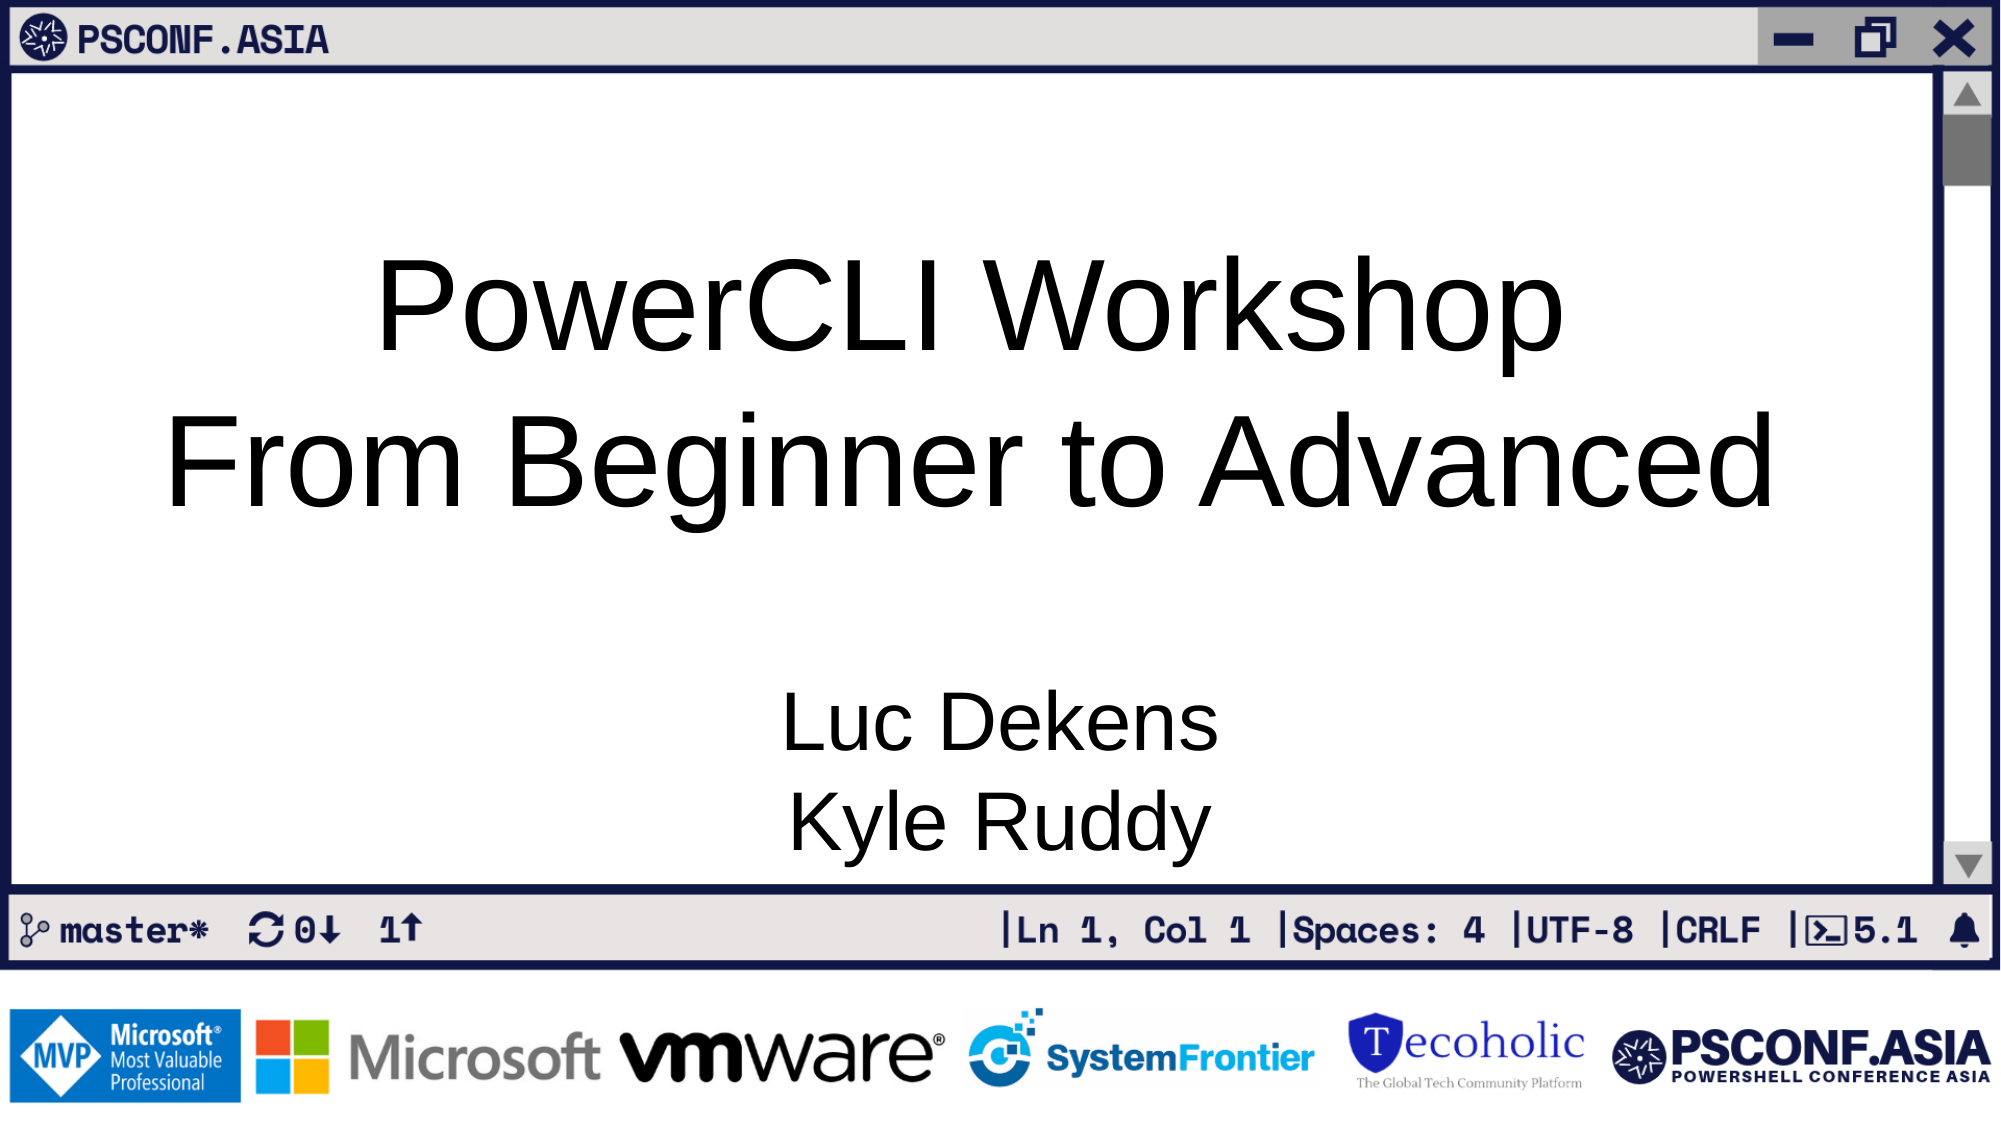

PowerCLI Workshop
From Beginner to Advanced
Luc Dekens
Kyle Ruddy